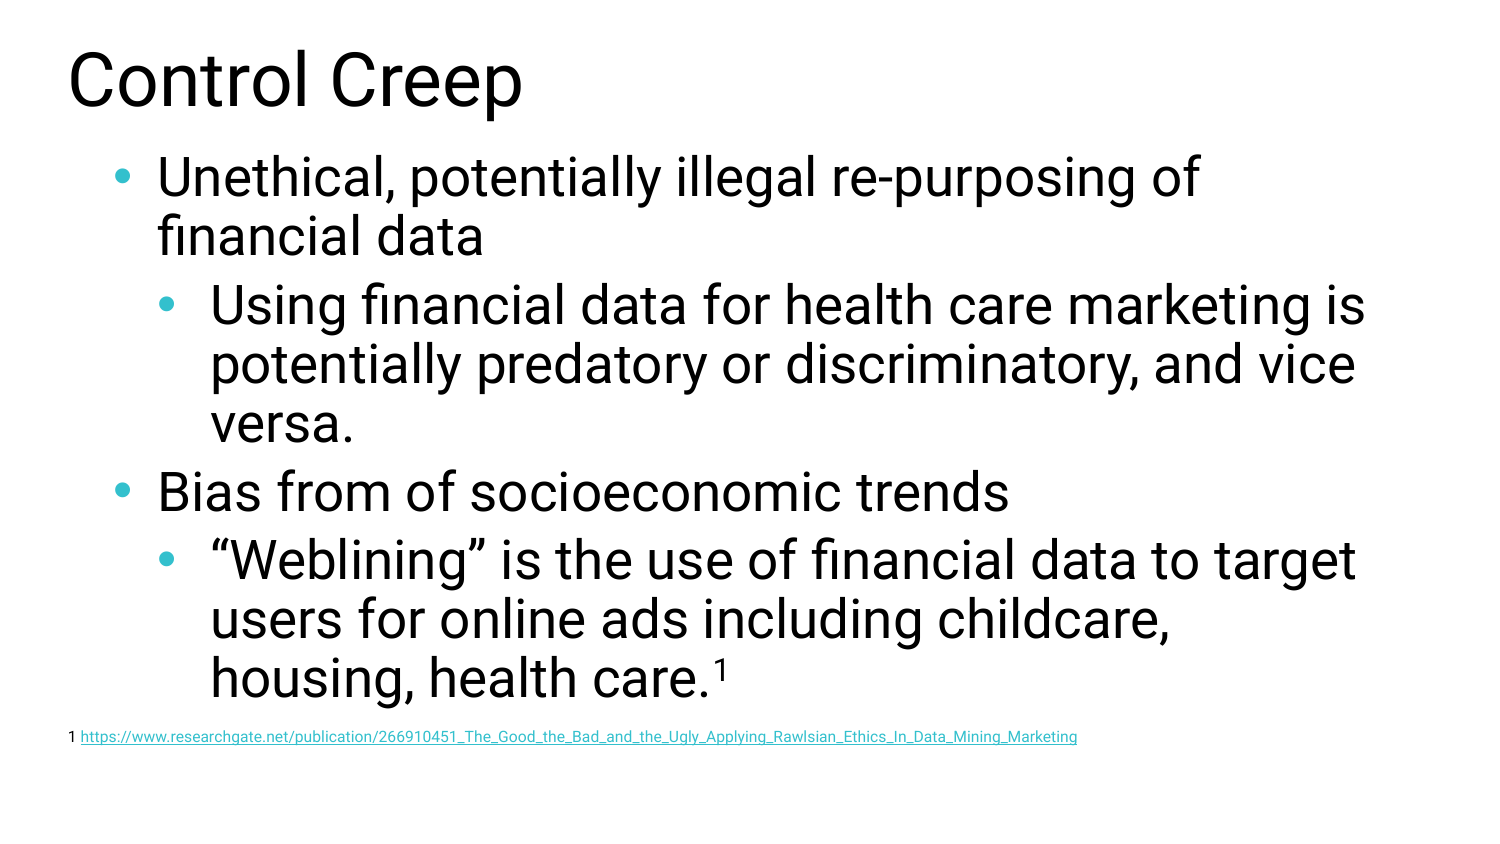

# Control Creep
Unethical, potentially illegal re-purposing of financial data
Using financial data for health care marketing is potentially predatory or discriminatory, and vice versa.
Bias from of socioeconomic trends
“Weblining” is the use of financial data to target users for online ads including childcare, housing, health care.1
1 https://www.researchgate.net/publication/266910451_The_Good_the_Bad_and_the_Ugly_Applying_Rawlsian_Ethics_In_Data_Mining_Marketing